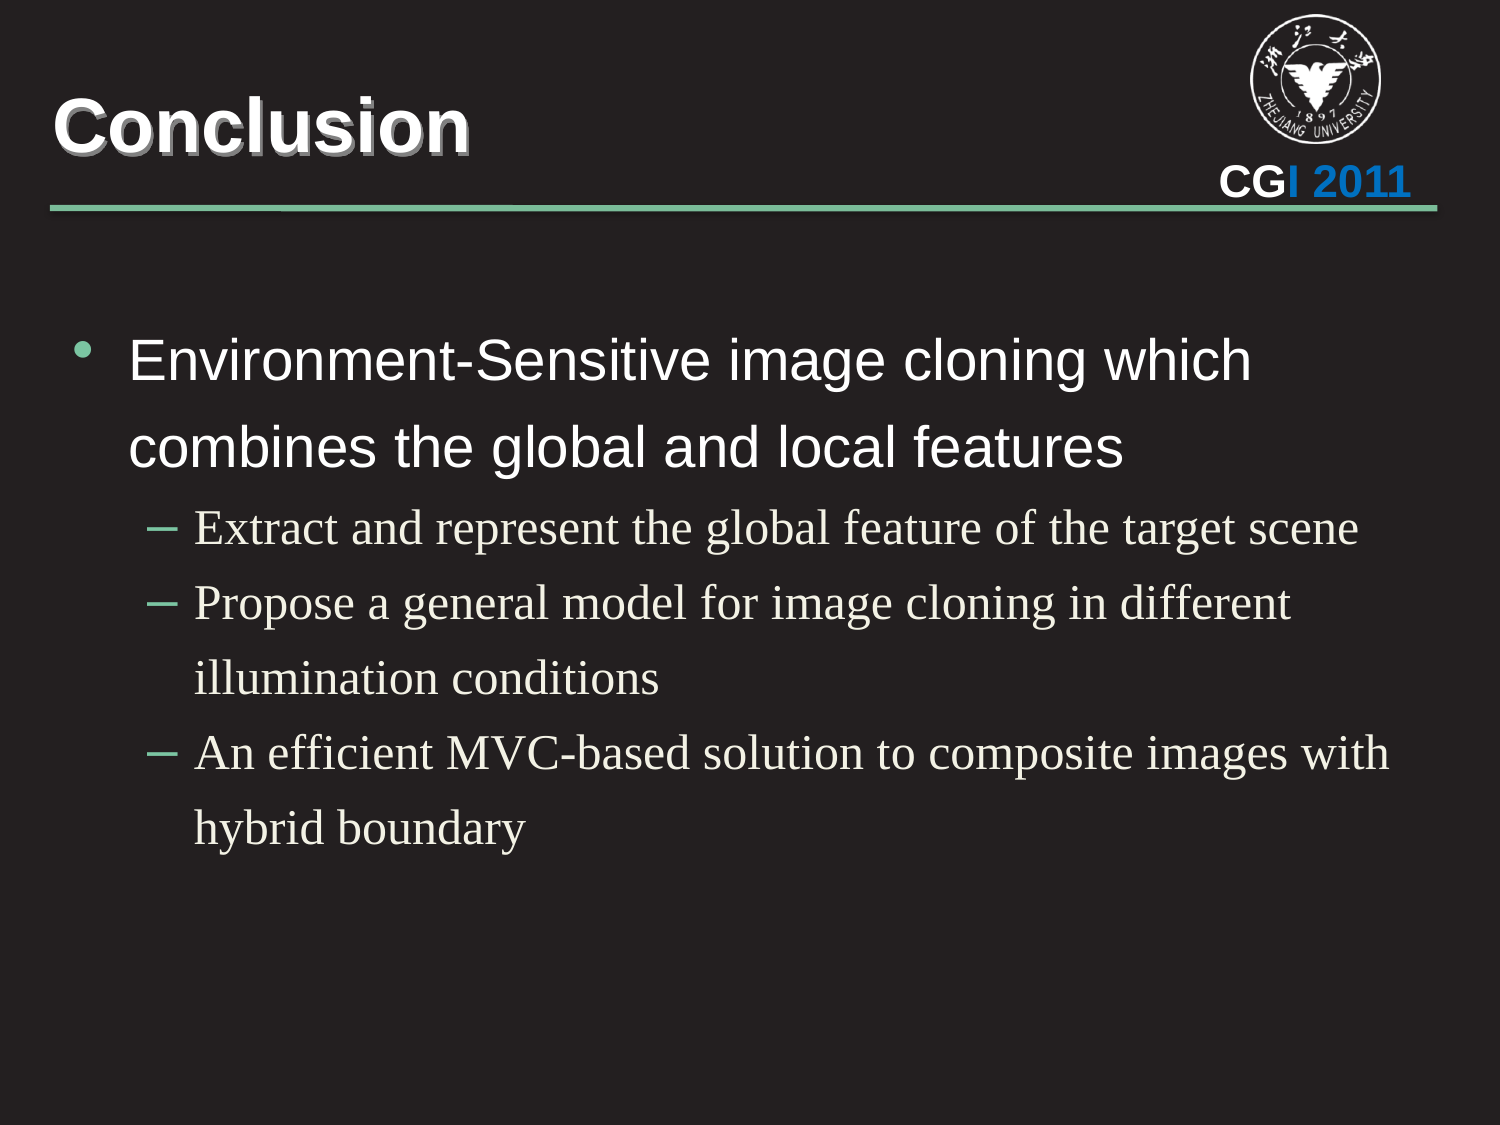

# Conclusion
Environment-Sensitive image cloning which combines the global and local features
Extract and represent the global feature of the target scene
Propose a general model for image cloning in different illumination conditions
An efficient MVC-based solution to composite images with hybrid boundary